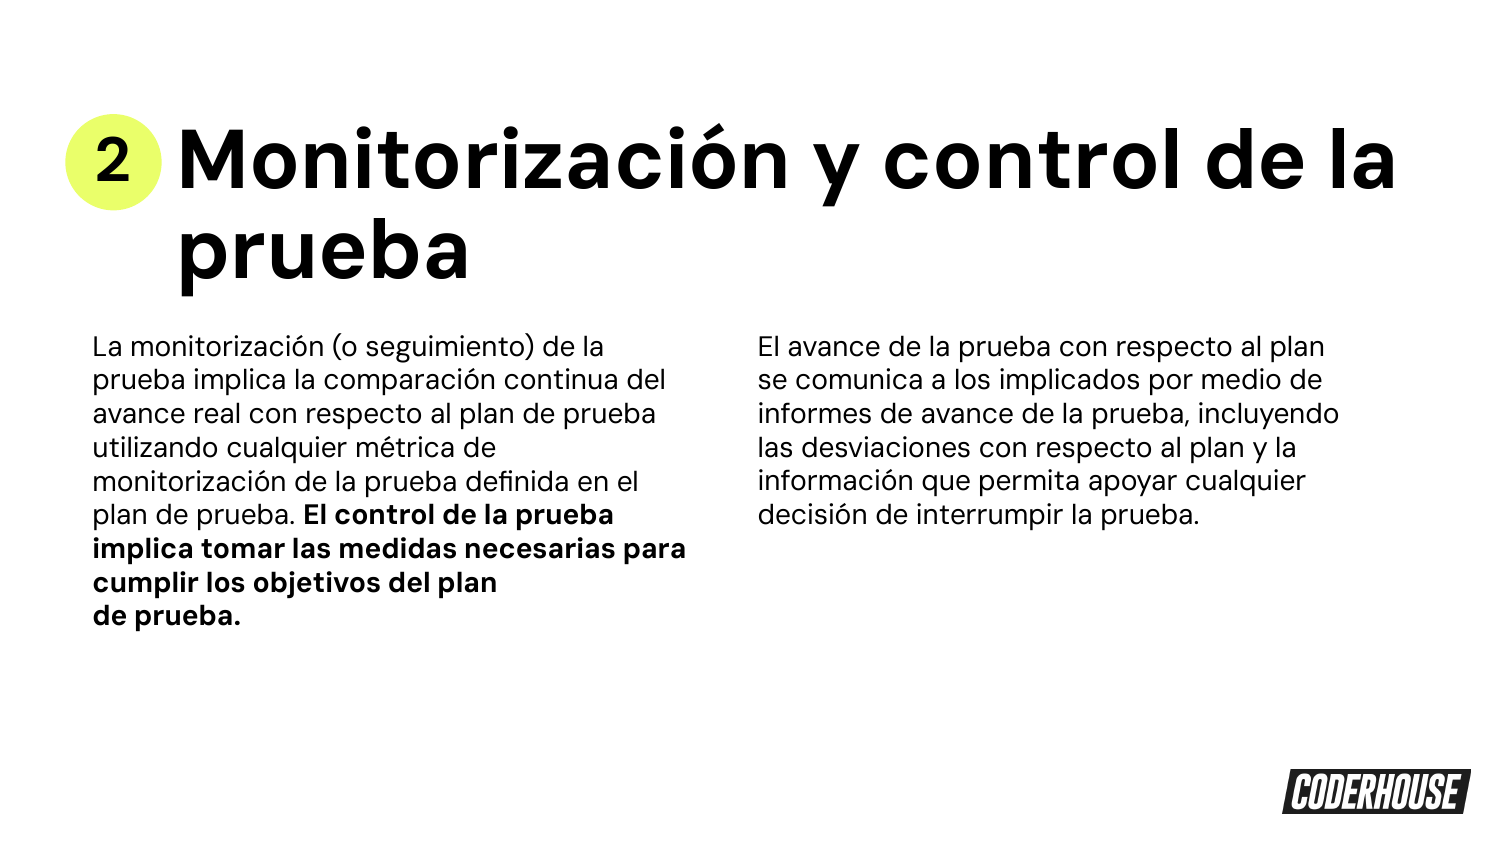

Monitorización y control de la prueba
2

La monitorización (o seguimiento) de la prueba implica la comparación continua del avance real con respecto al plan de prueba utilizando cualquier métrica de monitorización de la prueba definida en el plan de prueba. El control de la prueba implica tomar las medidas necesarias para cumplir los objetivos del plan
de prueba.
El avance de la prueba con respecto al plan se comunica a los implicados por medio de informes de avance de la prueba, incluyendo las desviaciones con respecto al plan y la información que permita apoyar cualquier decisión de interrumpir la prueba.